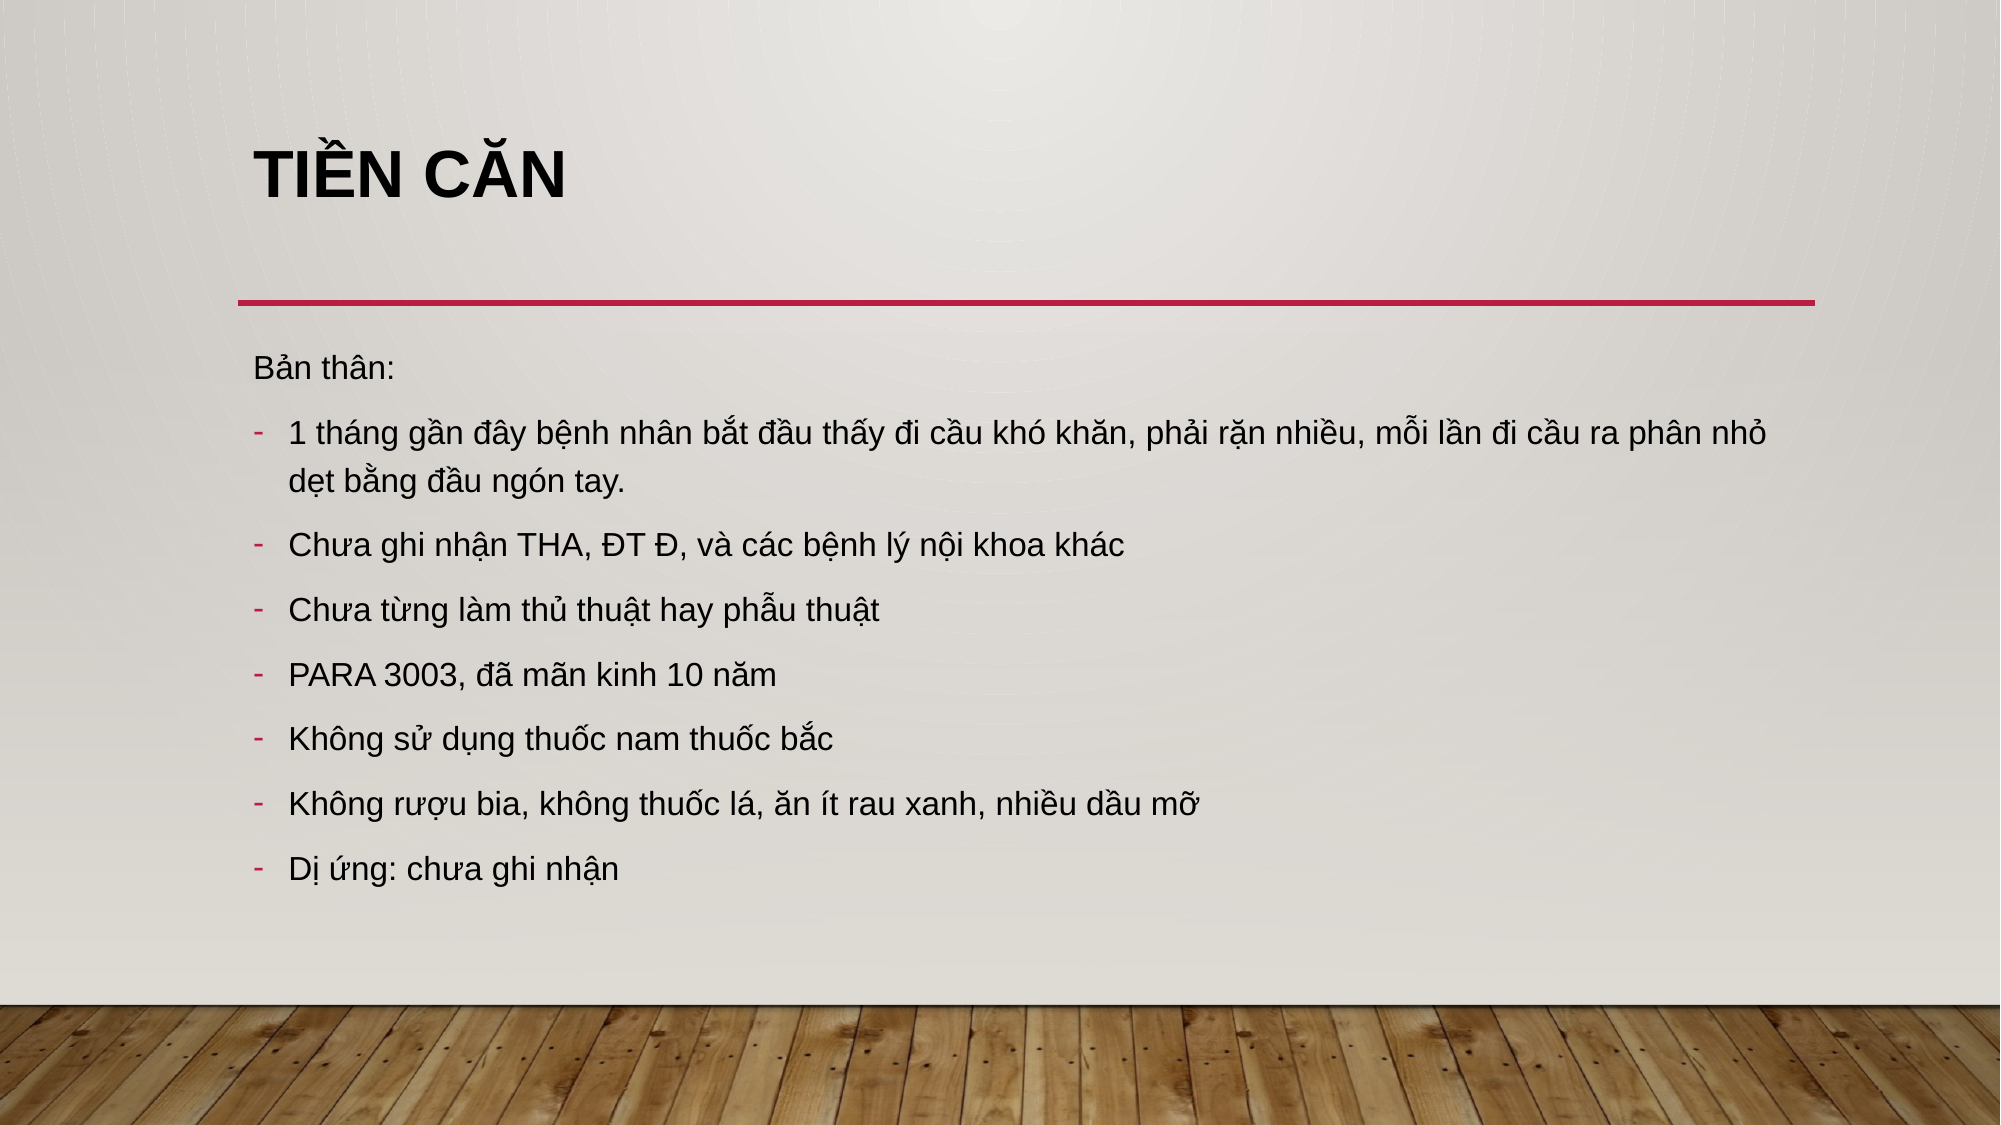

# Tiền căn
Bản thân:
1 tháng gần đây bệnh nhân bắt đầu thấy đi cầu khó khăn, phải rặn nhiều, mỗi lần đi cầu ra phân nhỏ dẹt bằng đầu ngón tay.
Chưa ghi nhận THA, ĐT Đ, và các bệnh lý nội khoa khác
Chưa từng làm thủ thuật hay phẫu thuật
PARA 3003, đã mãn kinh 10 năm
Không sử dụng thuốc nam thuốc bắc
Không rượu bia, không thuốc lá, ăn ít rau xanh, nhiều dầu mỡ
Dị ứng: chưa ghi nhận